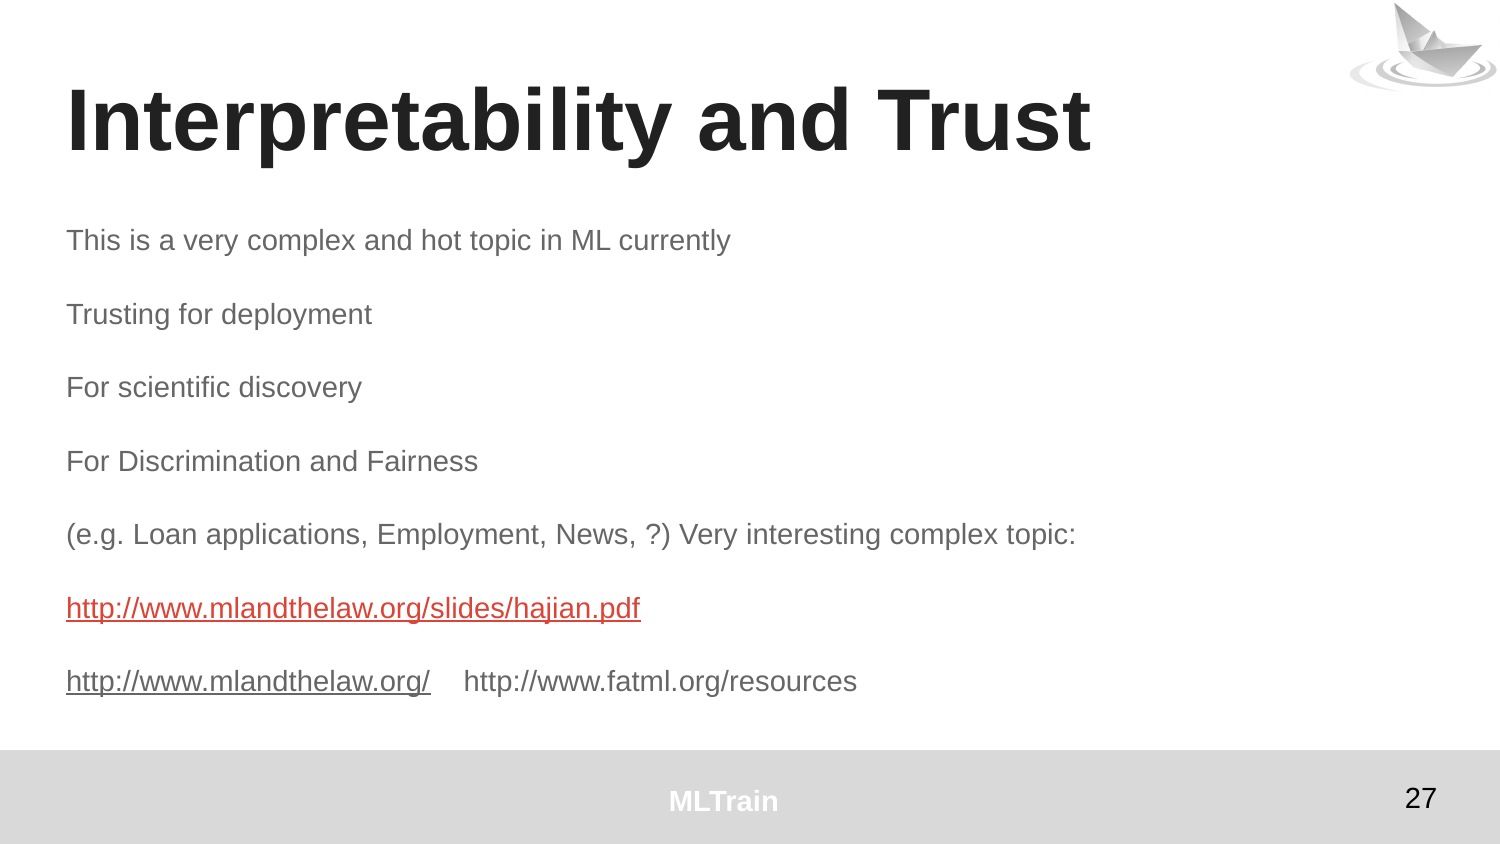

# Interpretability and Trust
This is a very complex and hot topic in ML currently
Trusting for deployment
For scientific discovery
For Discrimination and Fairness
(e.g. Loan applications, Employment, News, ?) Very interesting complex topic:
http://www.mlandthelaw.org/slides/hajian.pdf
http://www.mlandthelaw.org/    http://www.fatml.org/resources

27